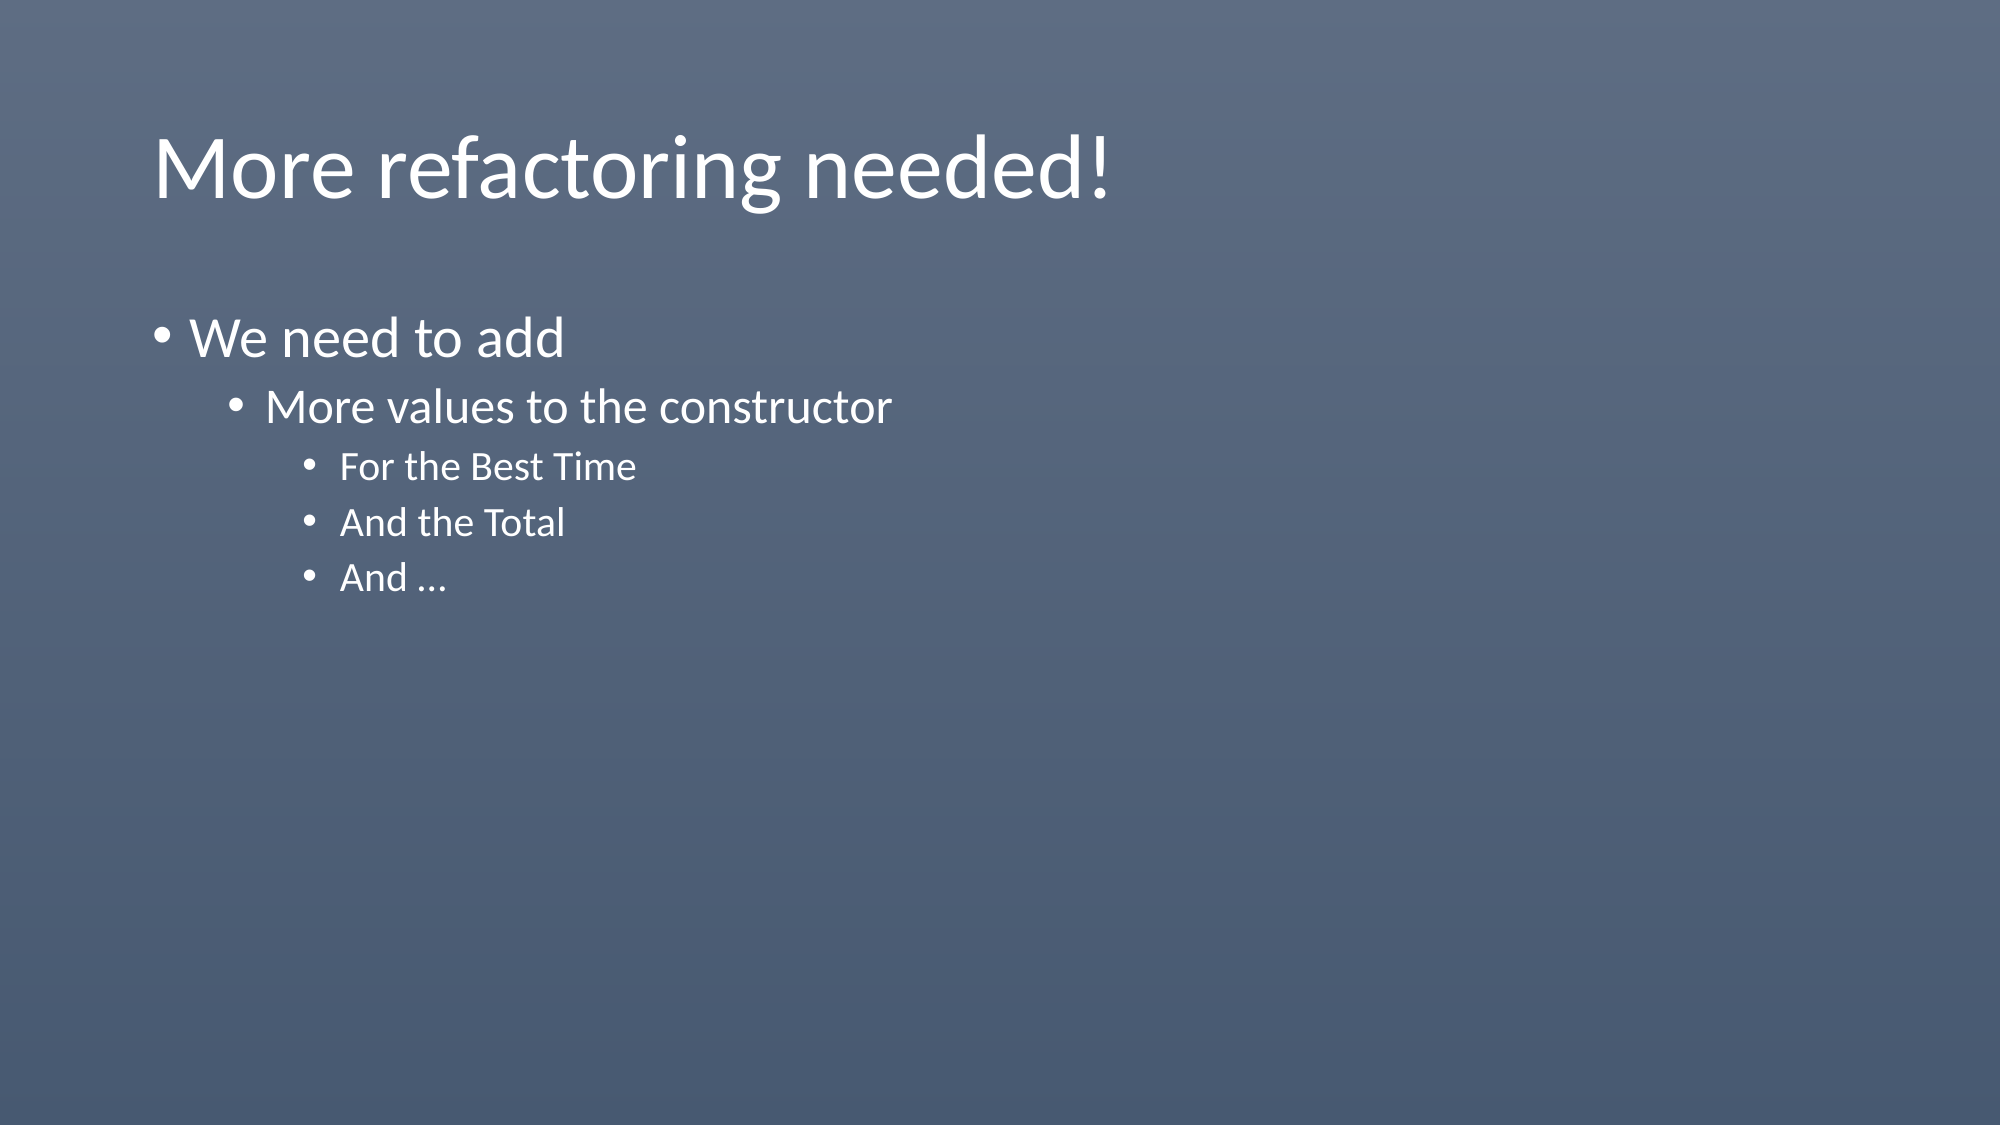

# More refactoring needed!
We need to add
More values to the constructor
For the Best Time
And the Total
And …